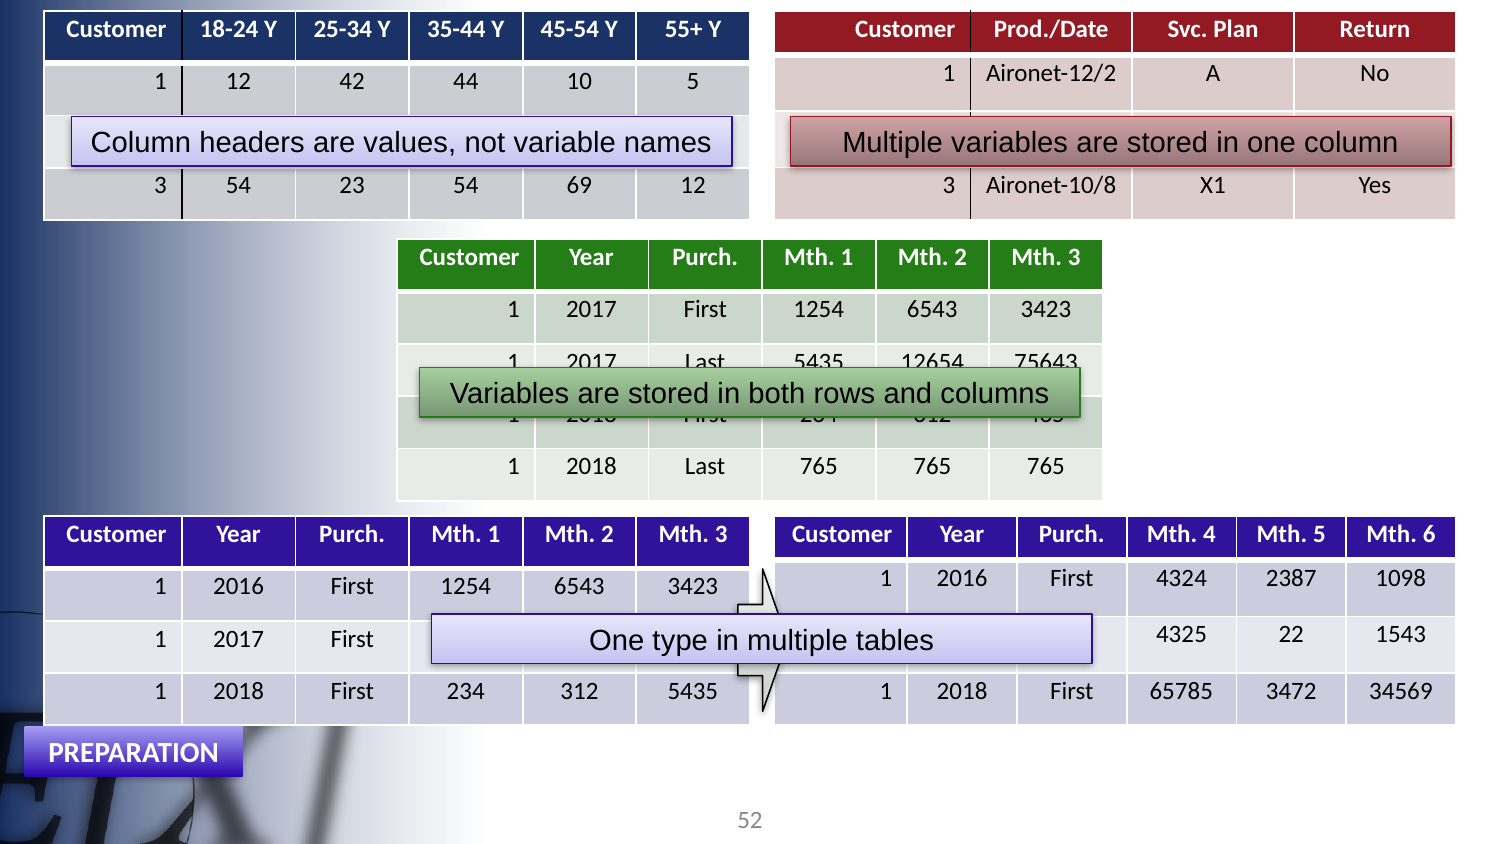

| Customer | 18-24 Y | 25-34 Y | 35-44 Y | 45-54 Y | 55+ Y |
| --- | --- | --- | --- | --- | --- |
| 1 | 12 | 42 | 44 | 10 | 5 |
| 2 | 34 | 12 | 76 | 87 | 15 |
| 3 | 54 | 23 | 54 | 69 | 12 |
| Customer | Prod./Date | Svc. Plan | Return |
| --- | --- | --- | --- |
| 1 | Aironet-12/2 | A | No |
| 2 | Aironet-1/4 | CC | No |
| 3 | Aironet-10/8 | X1 | Yes |
Column headers are values, not variable names
Multiple variables are stored in one column
| Customer | Year | Purch. | Mth. 1 | Mth. 2 | Mth. 3 |
| --- | --- | --- | --- | --- | --- |
| 1 | 2017 | First | 1254 | 6543 | 3423 |
| 1 | 2017 | Last | 5435 | 12654 | 75643 |
| 1 | 2018 | First | 234 | 312 | 435 |
| 1 | 2018 | Last | 765 | 765 | 765 |
Variables are stored in both rows and columns
| Customer | Year | Purch. | Mth. 1 | Mth. 2 | Mth. 3 |
| --- | --- | --- | --- | --- | --- |
| 1 | 2016 | First | 1254 | 6543 | 3423 |
| 1 | 2017 | First | 5435 | 12654 | 75643 |
| 1 | 2018 | First | 234 | 312 | 5435 |
| Customer | Year | Purch. | Mth. 4 | Mth. 5 | Mth. 6 |
| --- | --- | --- | --- | --- | --- |
| 1 | 2016 | First | 4324 | 2387 | 1098 |
| 1 | 2017 | First | 4325 | 22 | 1543 |
| 1 | 2018 | First | 65785 | 3472 | 34569 |

One type in multiple tables
PREPARATION
52